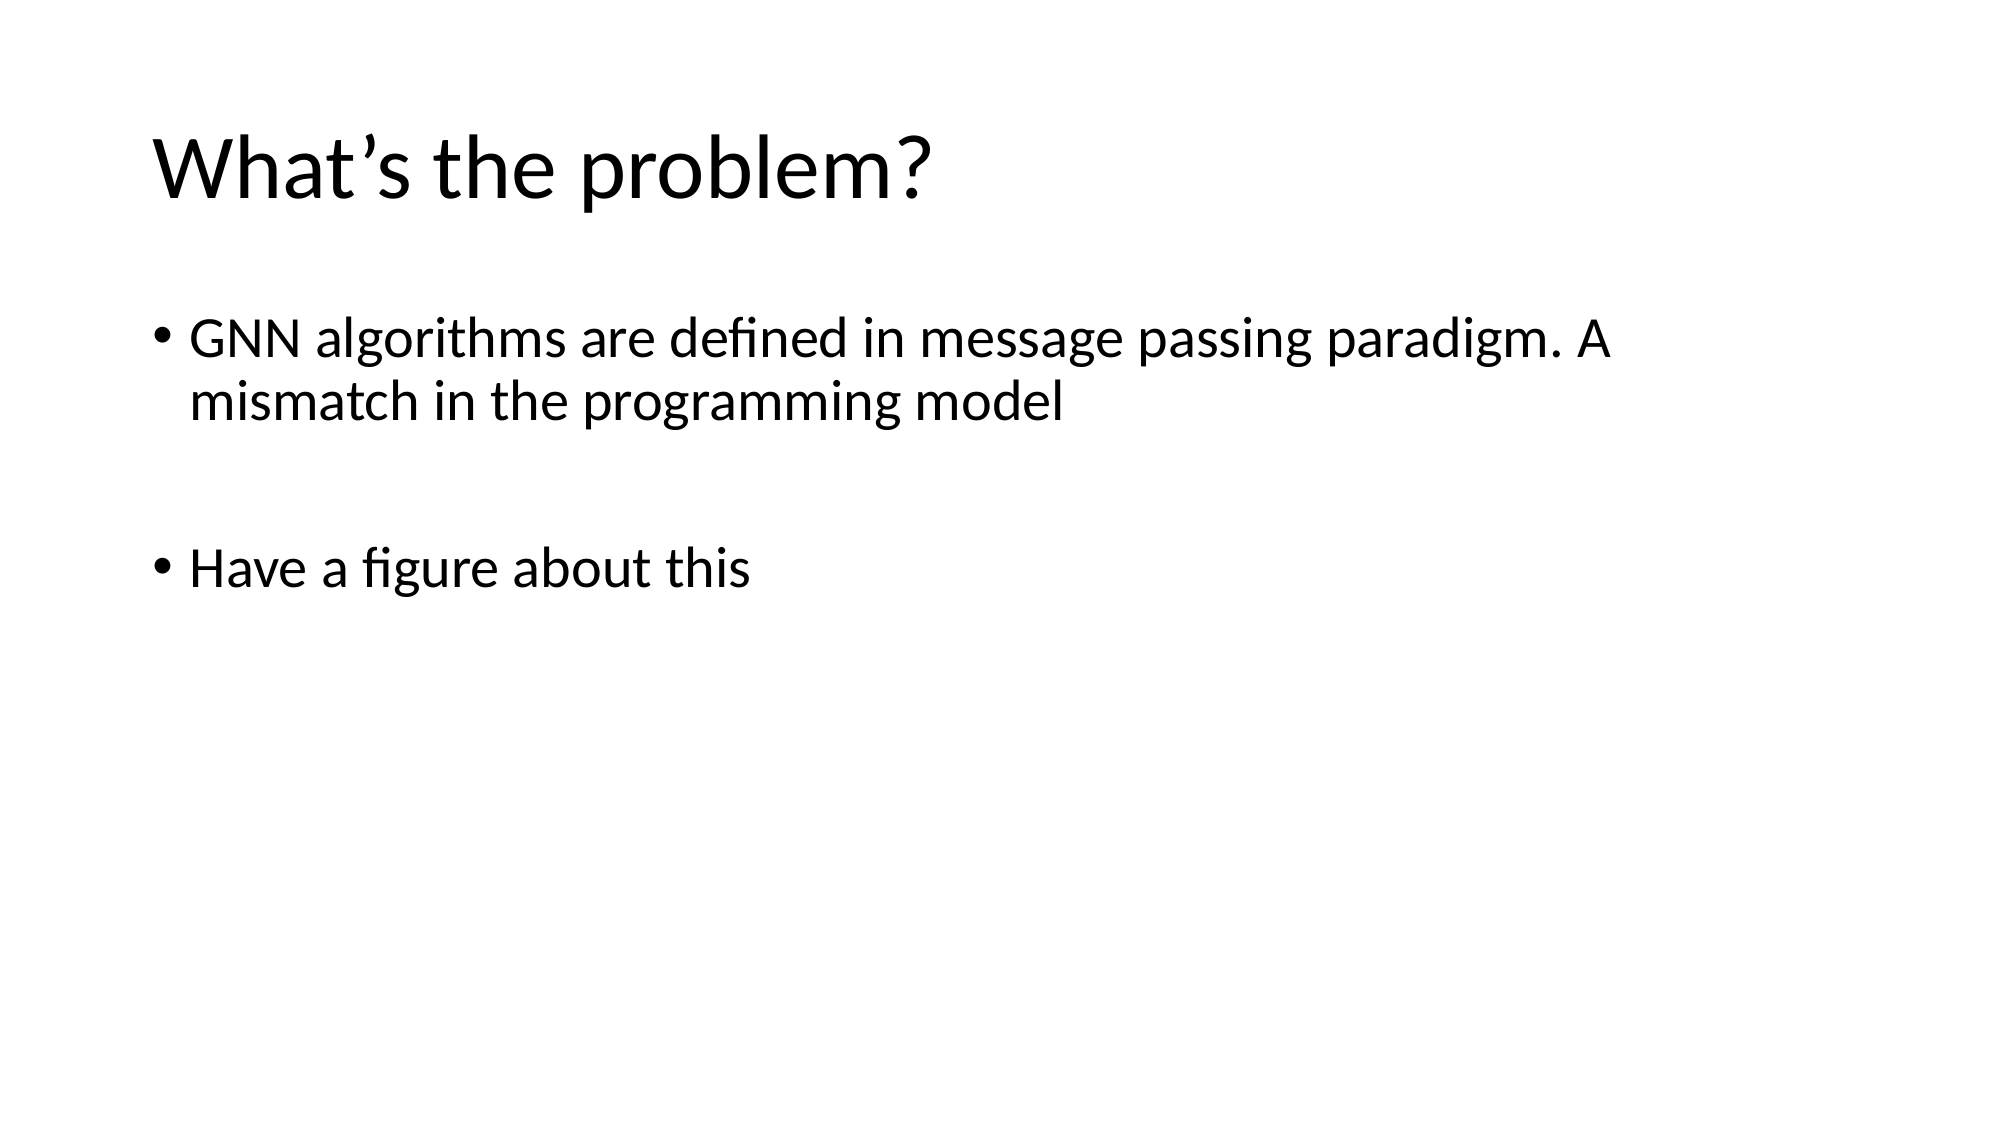

# What’s the problem?
GNN algorithms are defined in message passing paradigm. A mismatch in the programming model

Have a figure about this